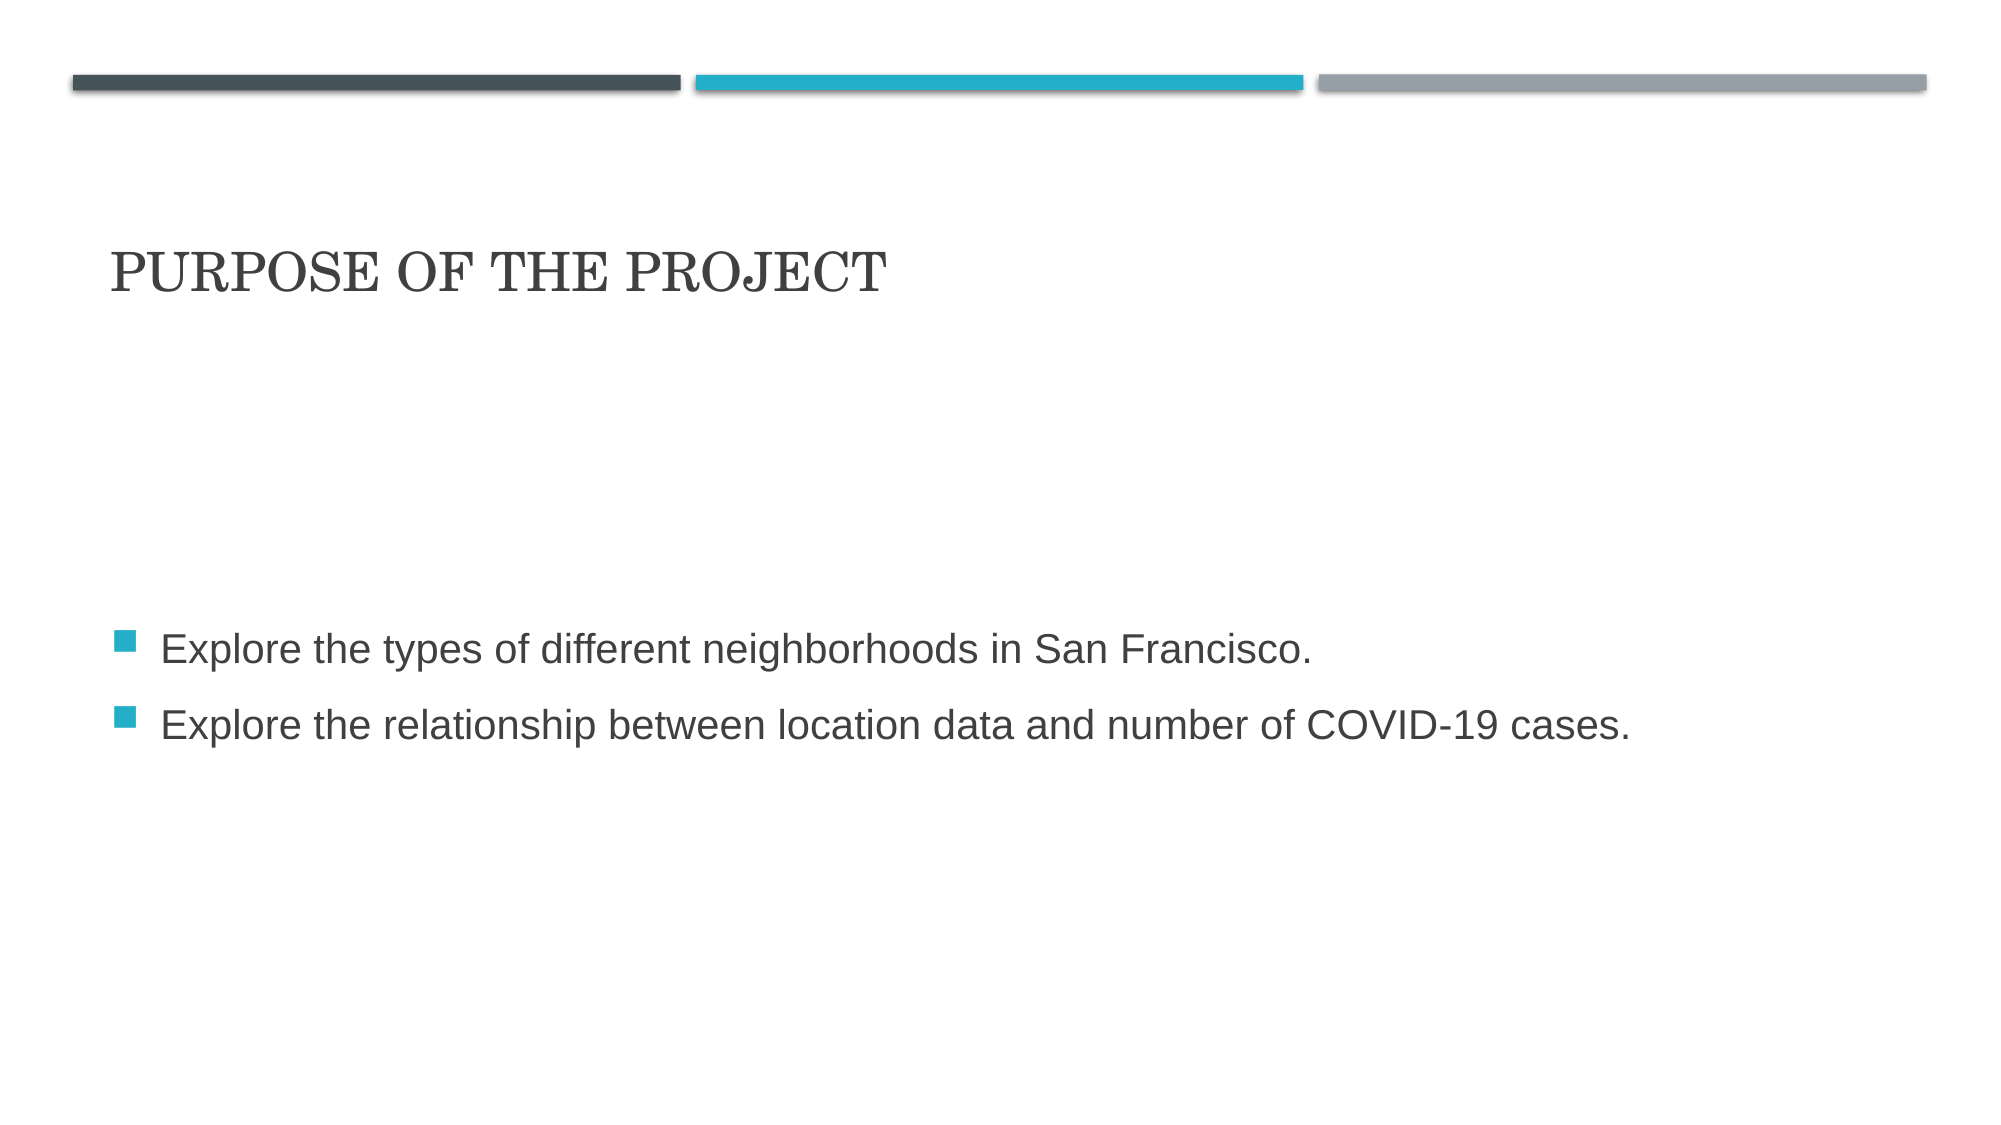

# Purpose of the project
Explore the types of different neighborhoods in San Francisco.
Explore the relationship between location data and number of COVID-19 cases.